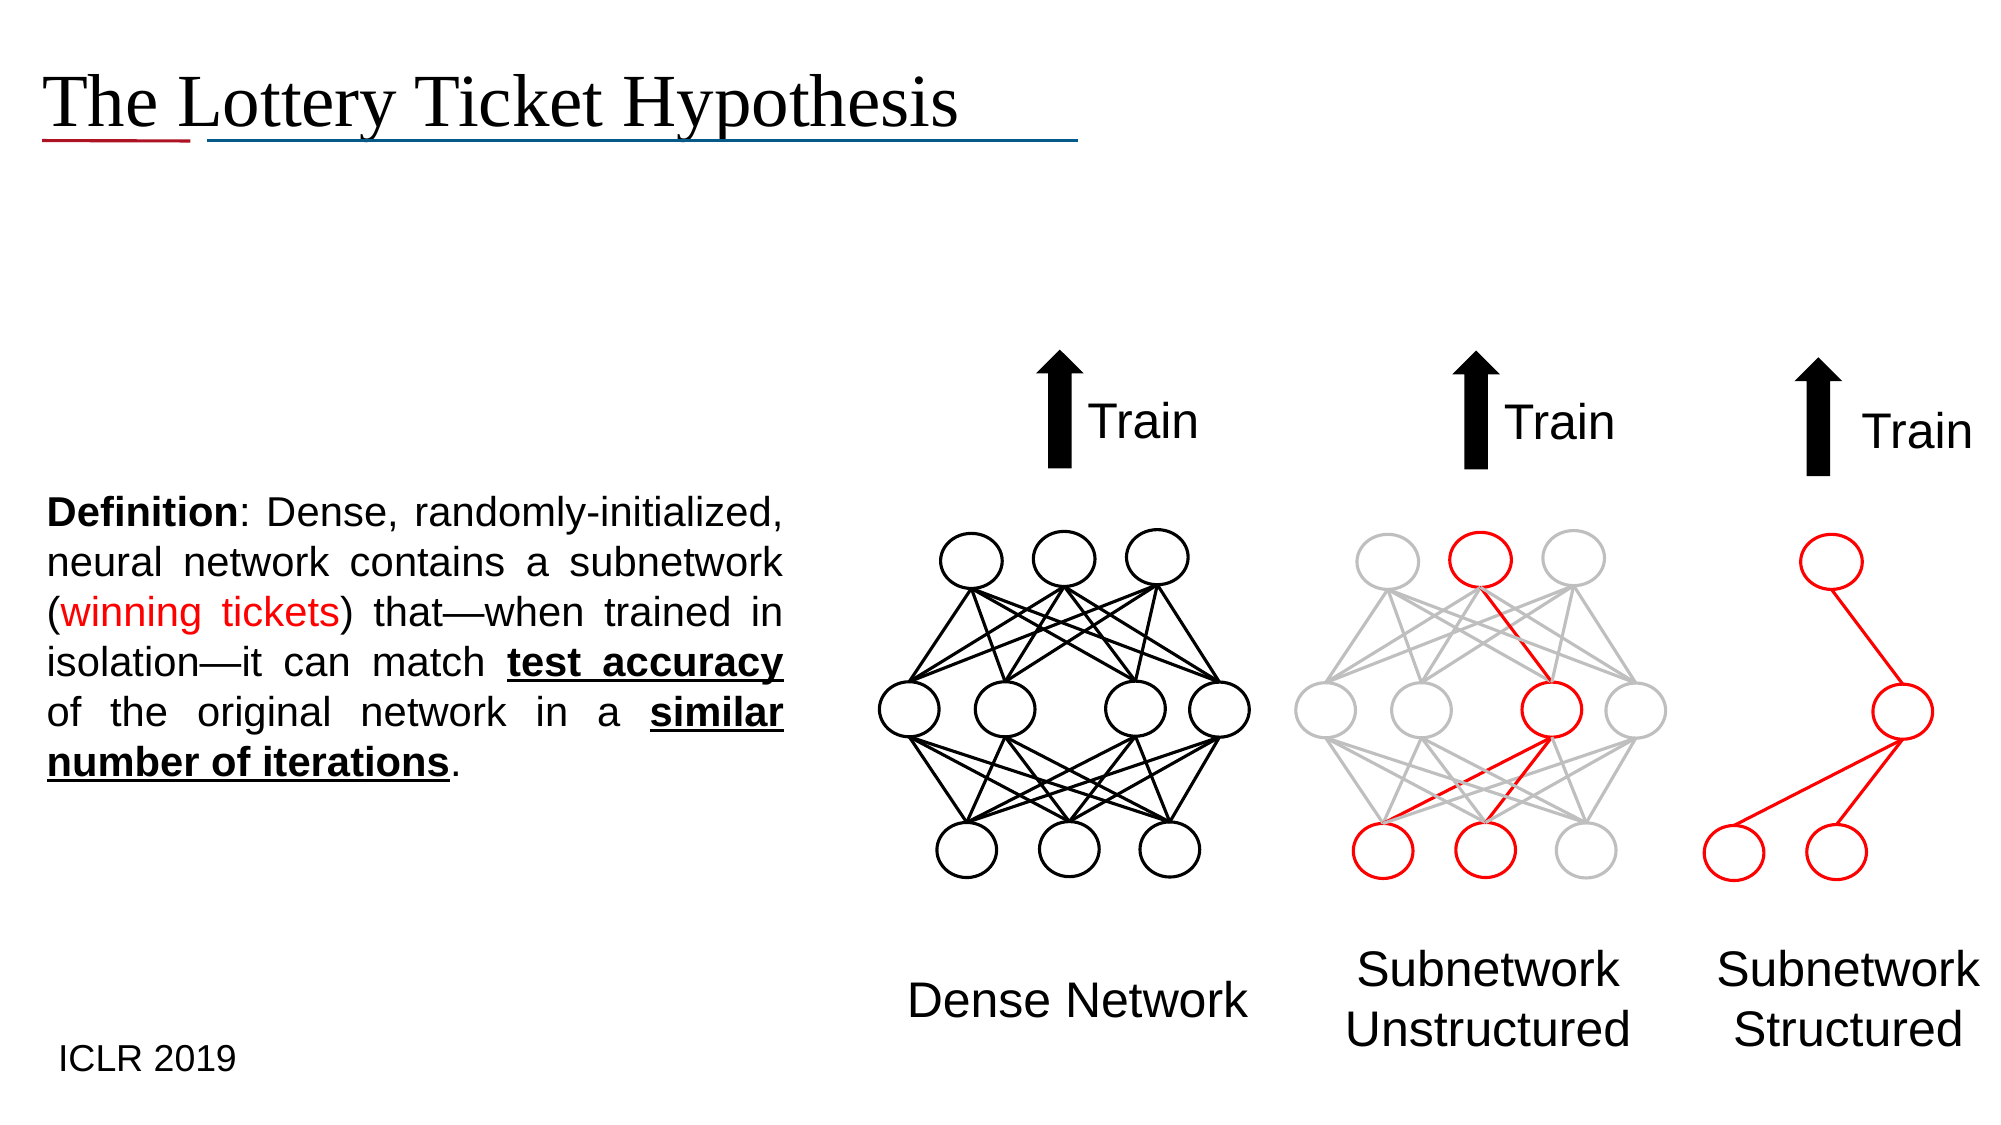

# The Lottery Ticket Hypothesis

Train
Train
Train
Definition: Dense, randomly-initialized, neural network contains a subnetwork (winning tickets) that—when trained in isolation—it can match test accuracy of the original network in a similar number of iterations.

Subnetwork
Unstructured
Subnetwork
Structured
Dense Network
ICLR 2019